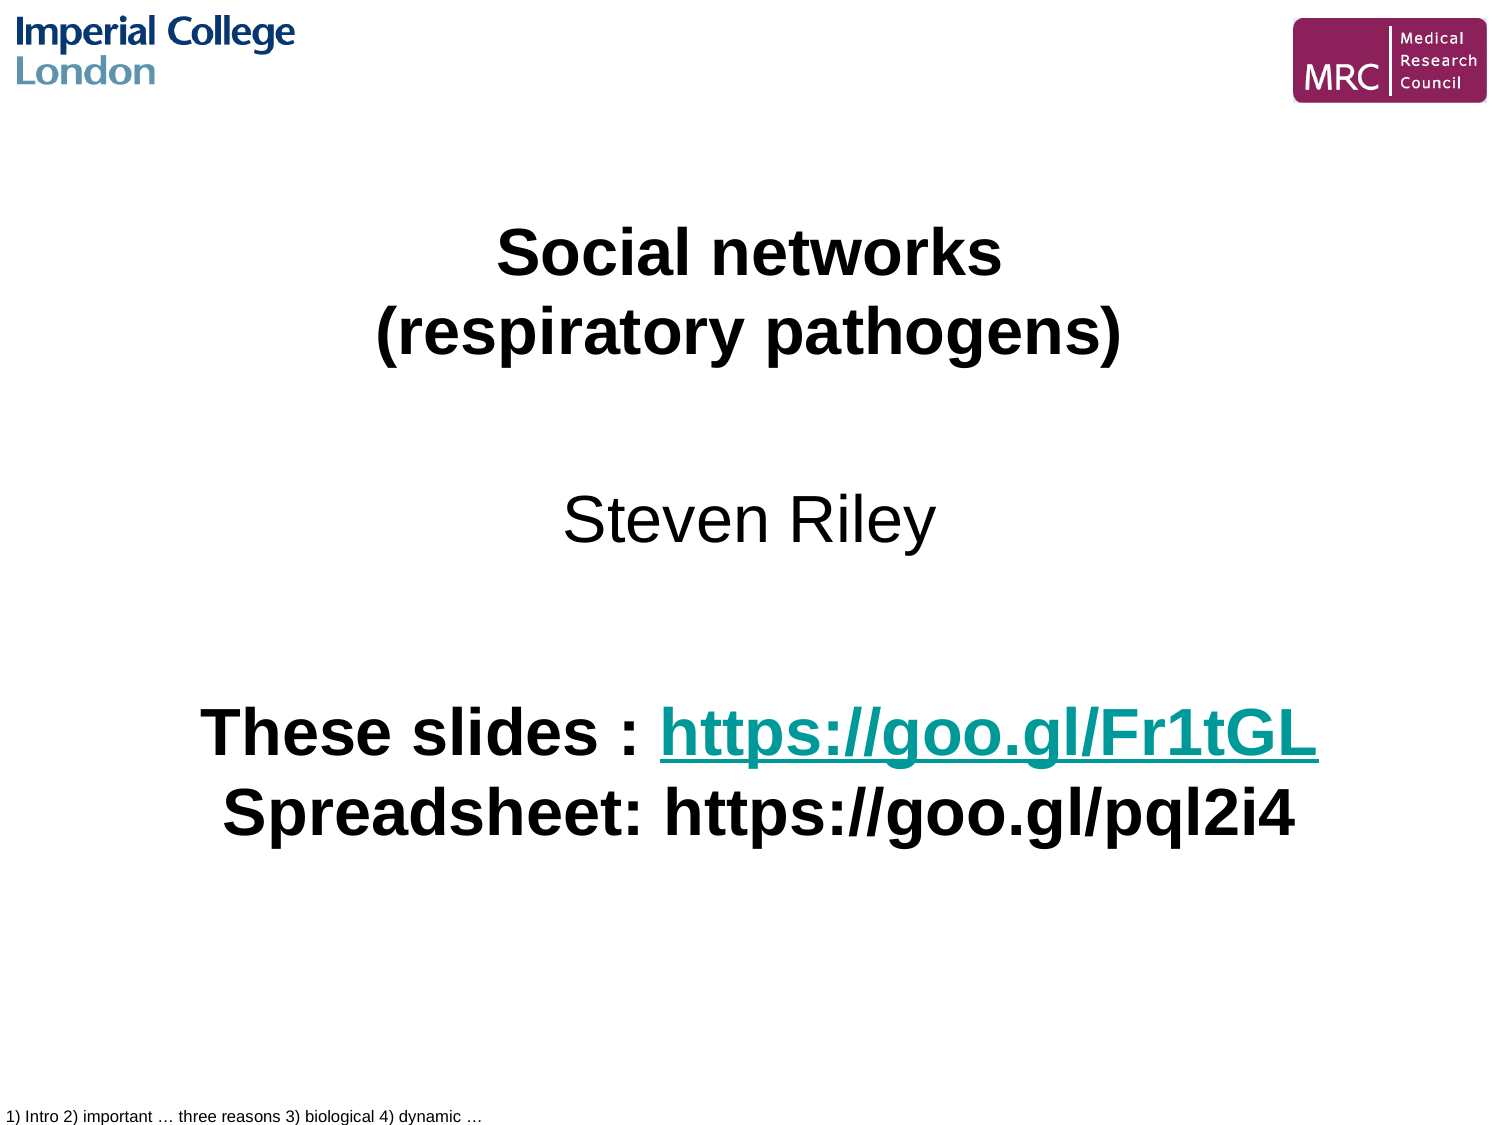

# Social networks
(respiratory pathogens)
Steven Riley
These slides : https://goo.gl/Fr1tGL
Spreadsheet: https://goo.gl/pql2i4
1) Intro 2) important … three reasons 3) biological 4) dynamic …